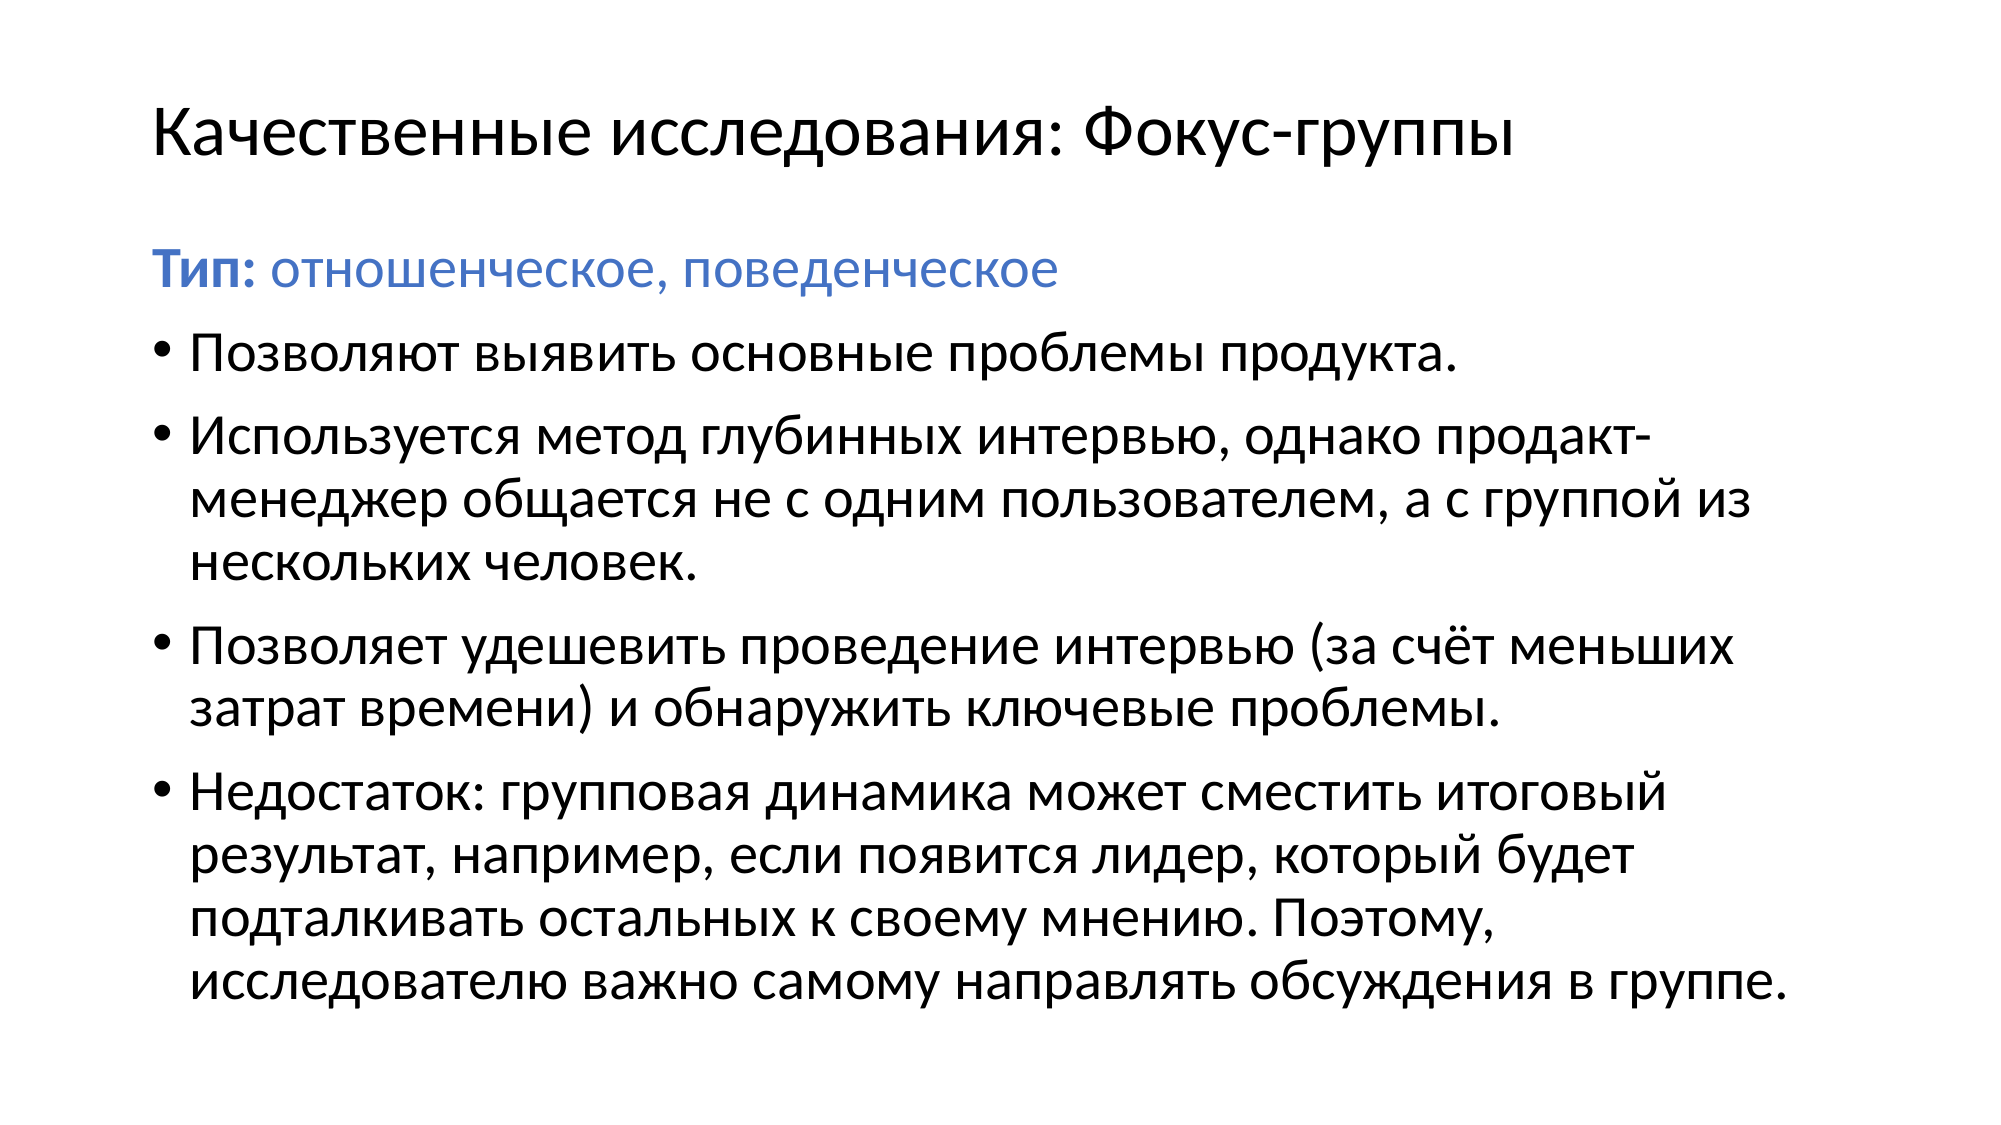

# Качественные исследования: Фокус-группы
Тип: отношенческое, поведенческое
Позволяют выявить основные проблемы продукта.
Используется метод глубинных интервью, однако продакт-менеджер общается не с одним пользователем, а с группой из нескольких человек.
Позволяет удешевить проведение интервью (за счёт меньших затрат времени) и обнаружить ключевые проблемы.
Недостаток: групповая динамика может сместить итоговый результат, например, если появится лидер, который будет подталкивать остальных к своему мнению. Поэтому, исследователю важно самому направлять обсуждения в группе.